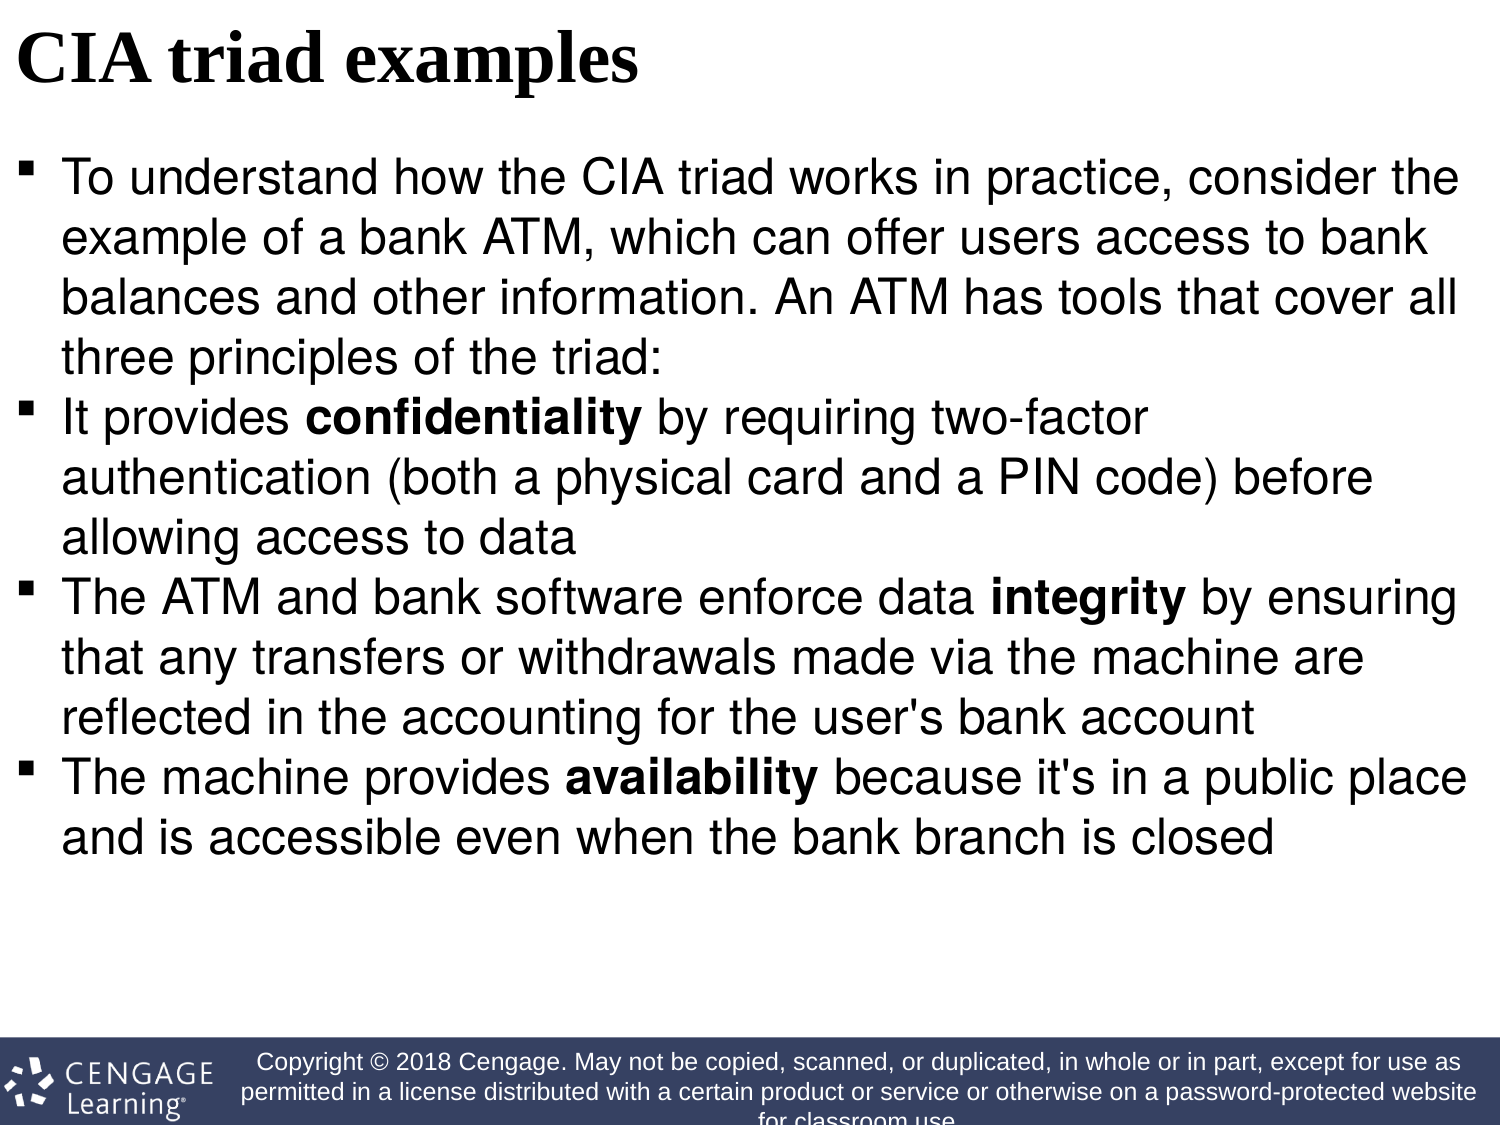

CIA triad examples
To understand how the CIA triad works in practice, consider the example of a bank ATM, which can offer users access to bank balances and other information. An ATM has tools that cover all three principles of the triad:
It provides confidentiality by requiring two-factor authentication (both a physical card and a PIN code) before allowing access to data
The ATM and bank software enforce data integrity by ensuring that any transfers or withdrawals made via the machine are reflected in the accounting for the user's bank account
The machine provides availability because it's in a public place and is accessible even when the bank branch is closed